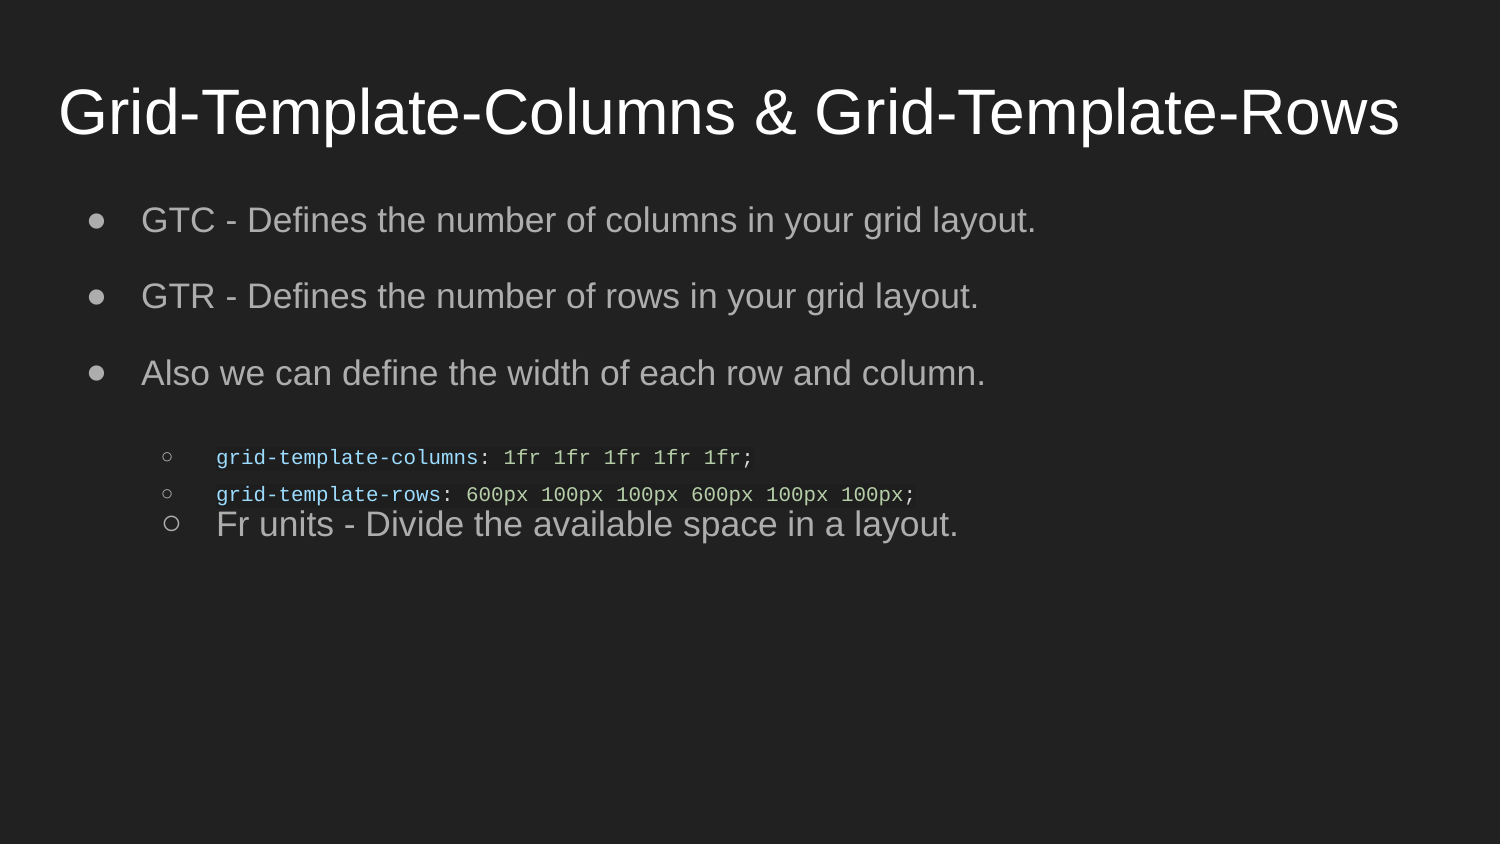

# Grid-Template-Columns & Grid-Template-Rows
GTC - Defines the number of columns in your grid layout.

GTR - Defines the number of rows in your grid layout.

Also we can define the width of each row and column.

grid-template-columns: 1fr 1fr 1fr 1fr 1fr;
grid-template-rows: 600px 100px 100px 600px 100px 100px;
Fr units - Divide the available space in a layout.